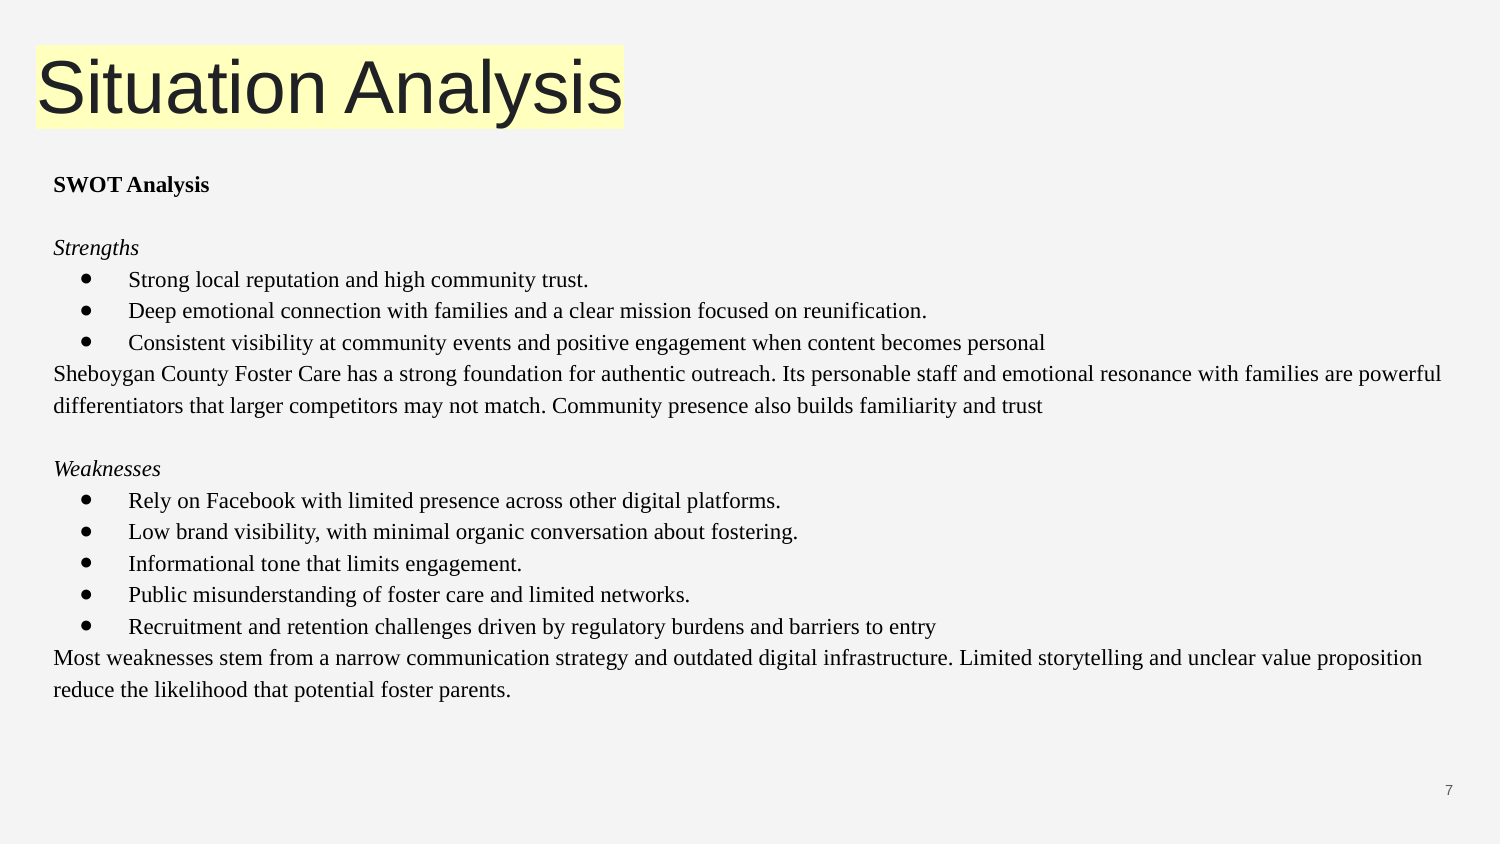

Situation Analysis
SWOT Analysis

Strengths
Strong local reputation and high community trust.
Deep emotional connection with families and a clear mission focused on reunification.
Consistent visibility at community events and positive engagement when content becomes personal
Sheboygan County Foster Care has a strong foundation for authentic outreach. Its personable staff and emotional resonance with families are powerful differentiators that larger competitors may not match. Community presence also builds familiarity and trust

Weaknesses
Rely on Facebook with limited presence across other digital platforms.
Low brand visibility, with minimal organic conversation about fostering.
Informational tone that limits engagement.
Public misunderstanding of foster care and limited networks.
Recruitment and retention challenges driven by regulatory burdens and barriers to entry
Most weaknesses stem from a narrow communication strategy and outdated digital infrastructure. Limited storytelling and unclear value proposition reduce the likelihood that potential foster parents.

7